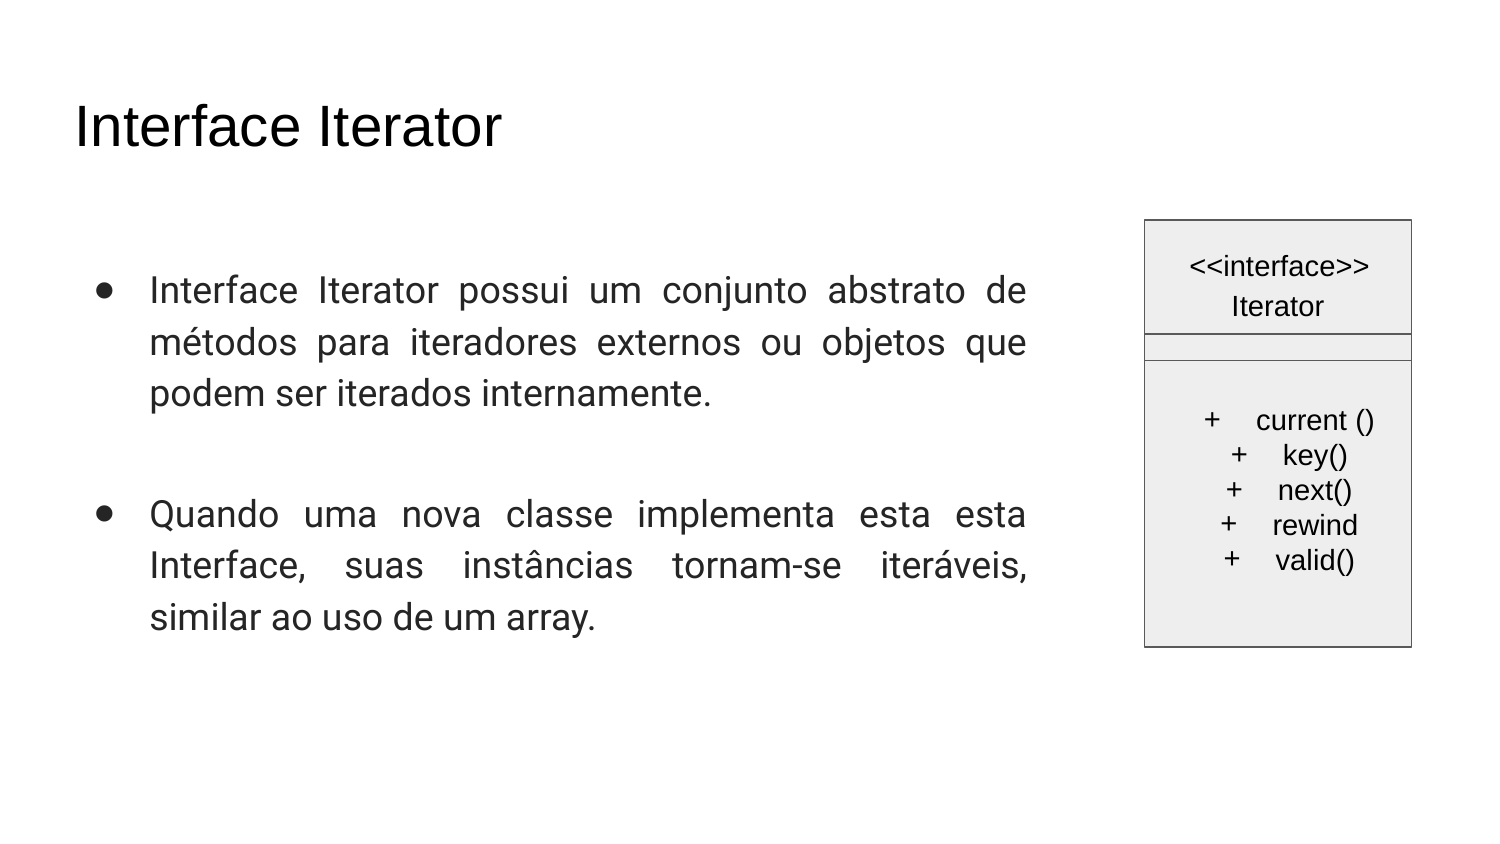

# Interface Iterator

<<interface>>

Iterator
current ()
key()
next()
rewind
valid()
Interface Iterator possui um conjunto abstrato de métodos para iteradores externos ou objetos que podem ser iterados internamente.

Quando uma nova classe implementa esta esta Interface, suas instâncias tornam-se iteráveis, similar ao uso de um array.